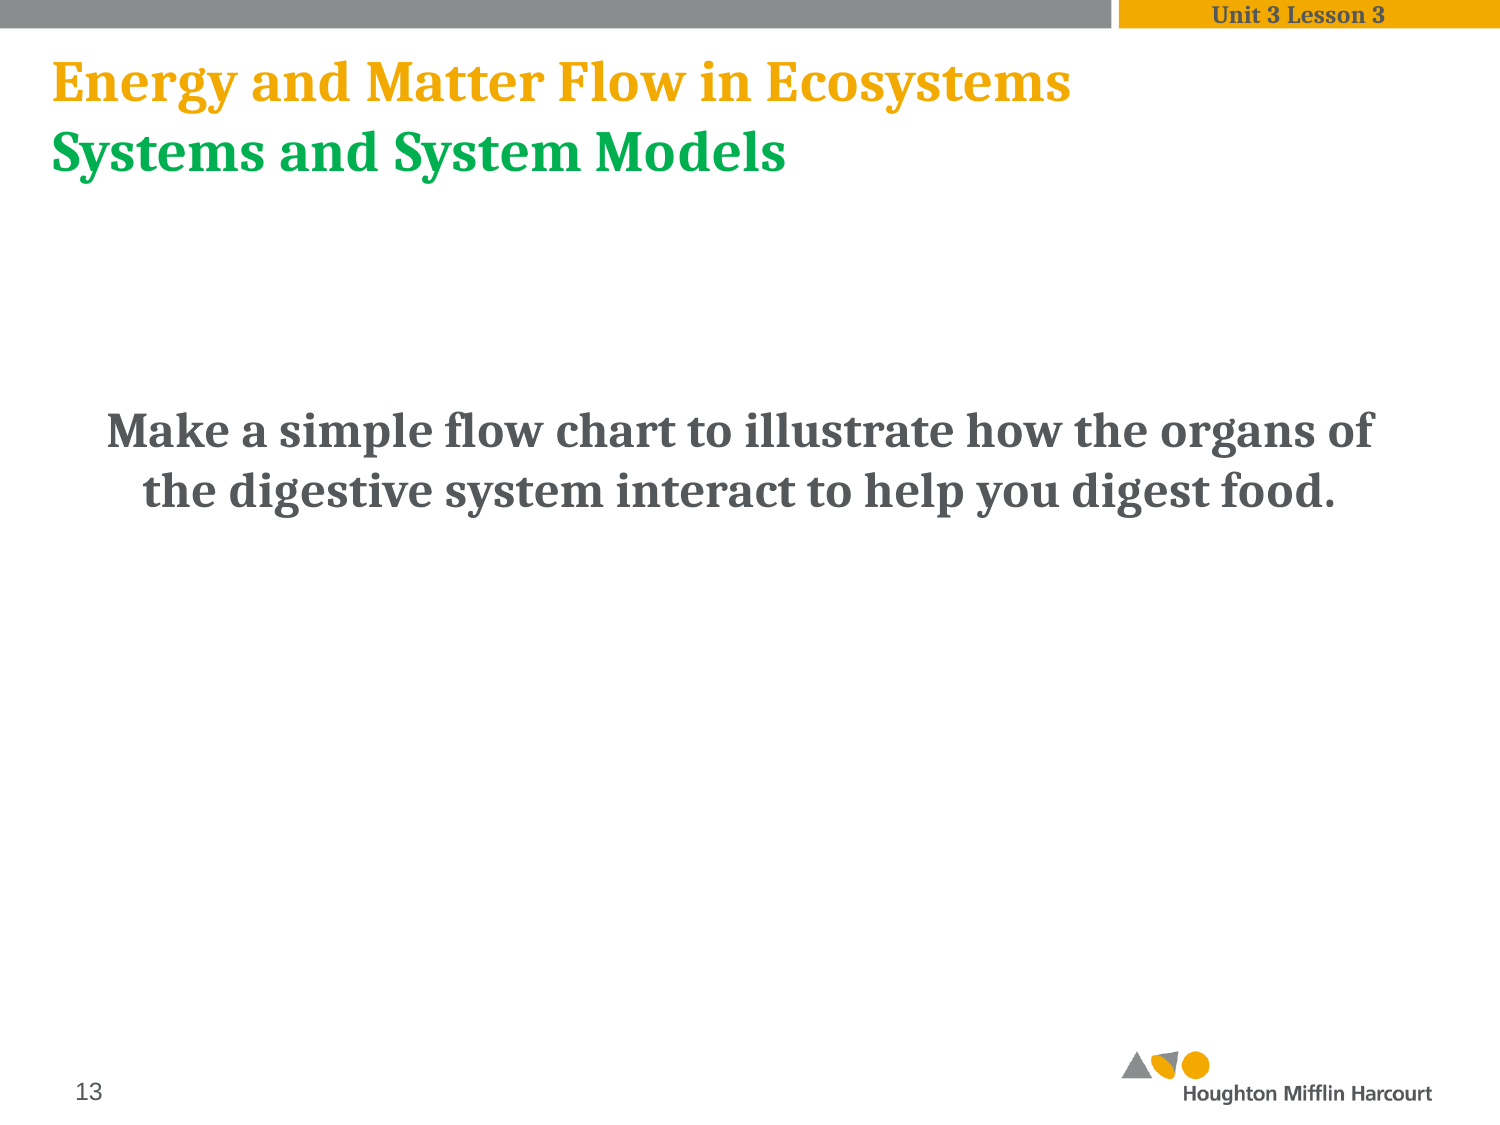

Unit 3 Lesson 3
# Energy and Matter Flow in Ecosystems Systems and System Models
Make a simple flow chart to illustrate how the organs of the digestive system interact to help you digest food.

13